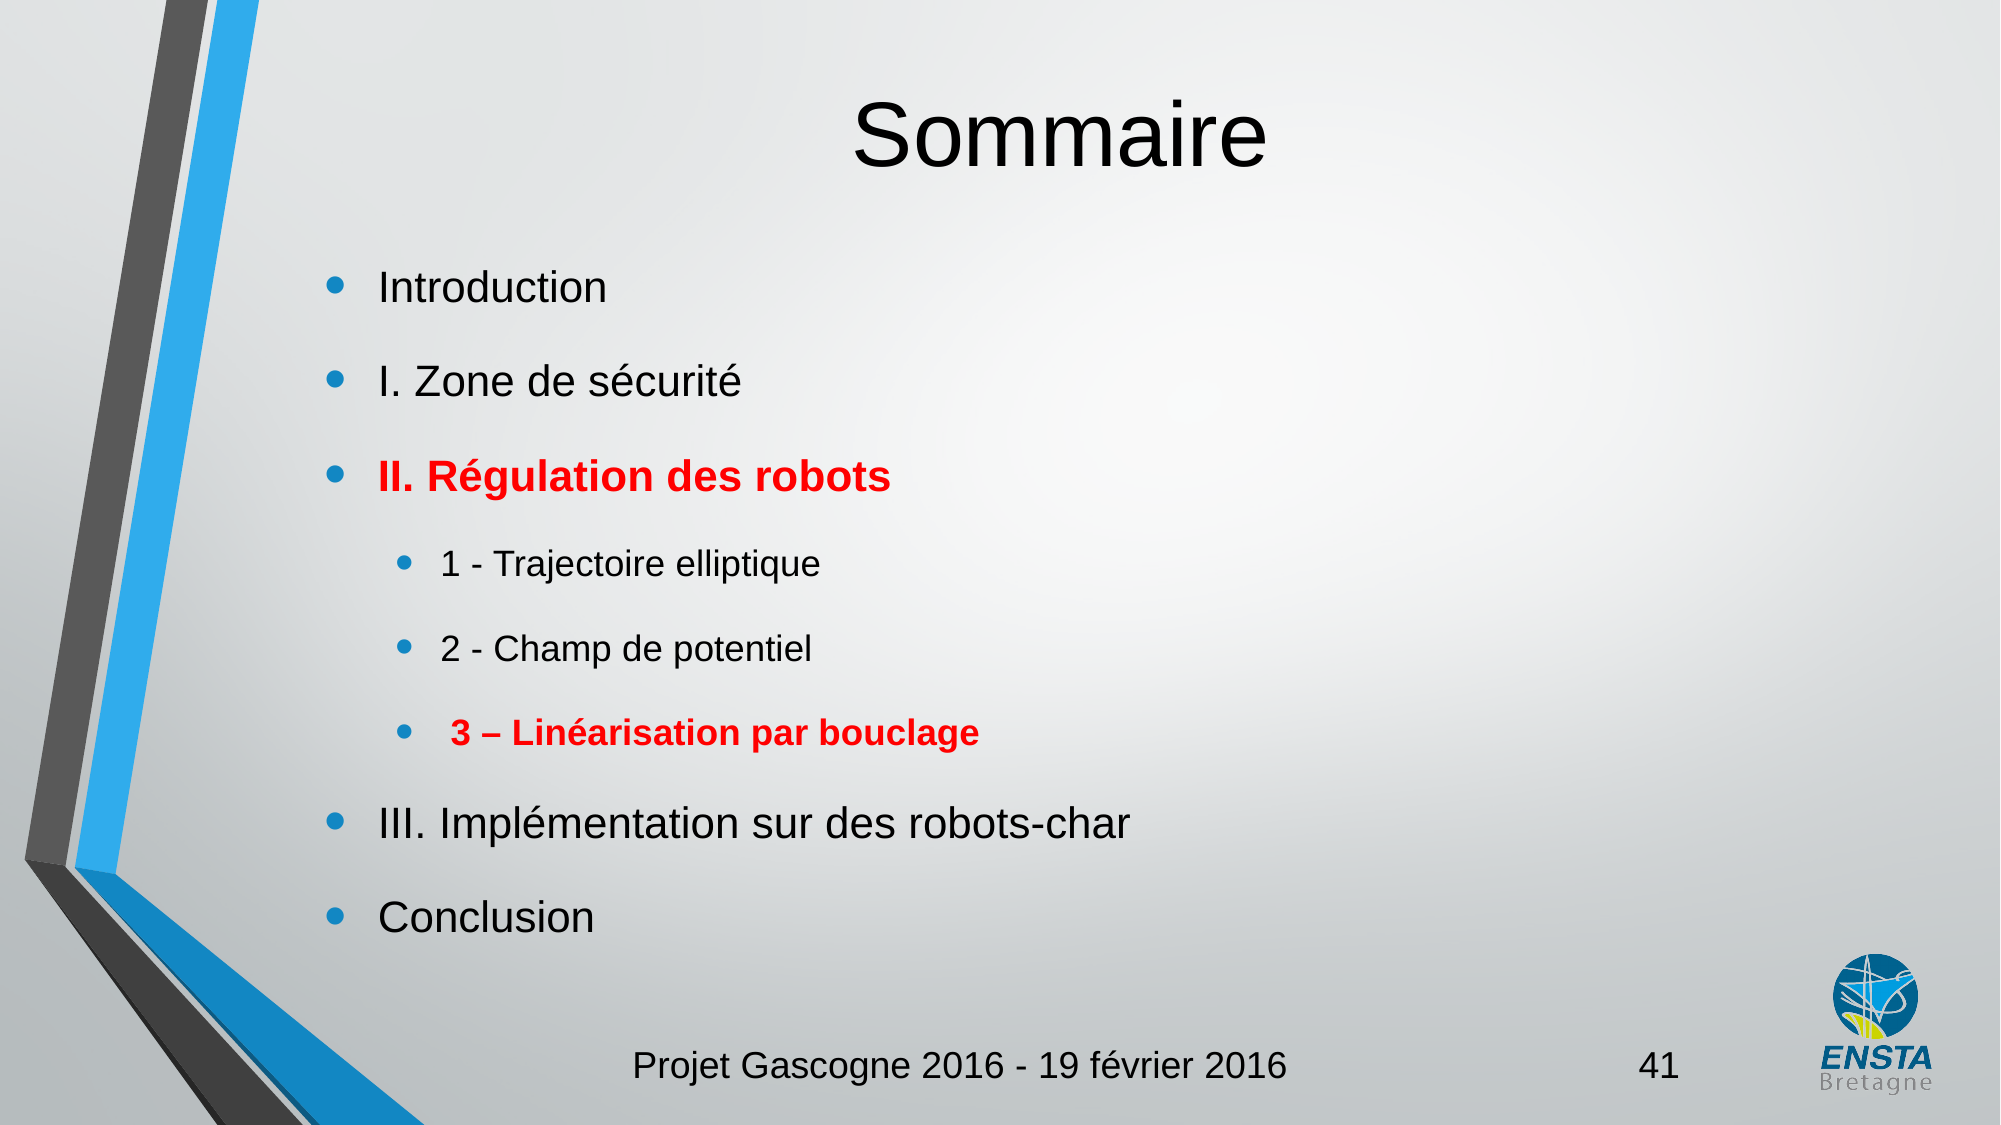

# Sommaire
Introduction
I. Zone de sécurité
II. Régulation des robots
1 - Trajectoire elliptique
2 - Champ de potentiel
 3 – Linéarisation par bouclage
III. Implémentation sur des robots-char
Conclusion
41
Projet Gascogne 2016 - 19 février 2016